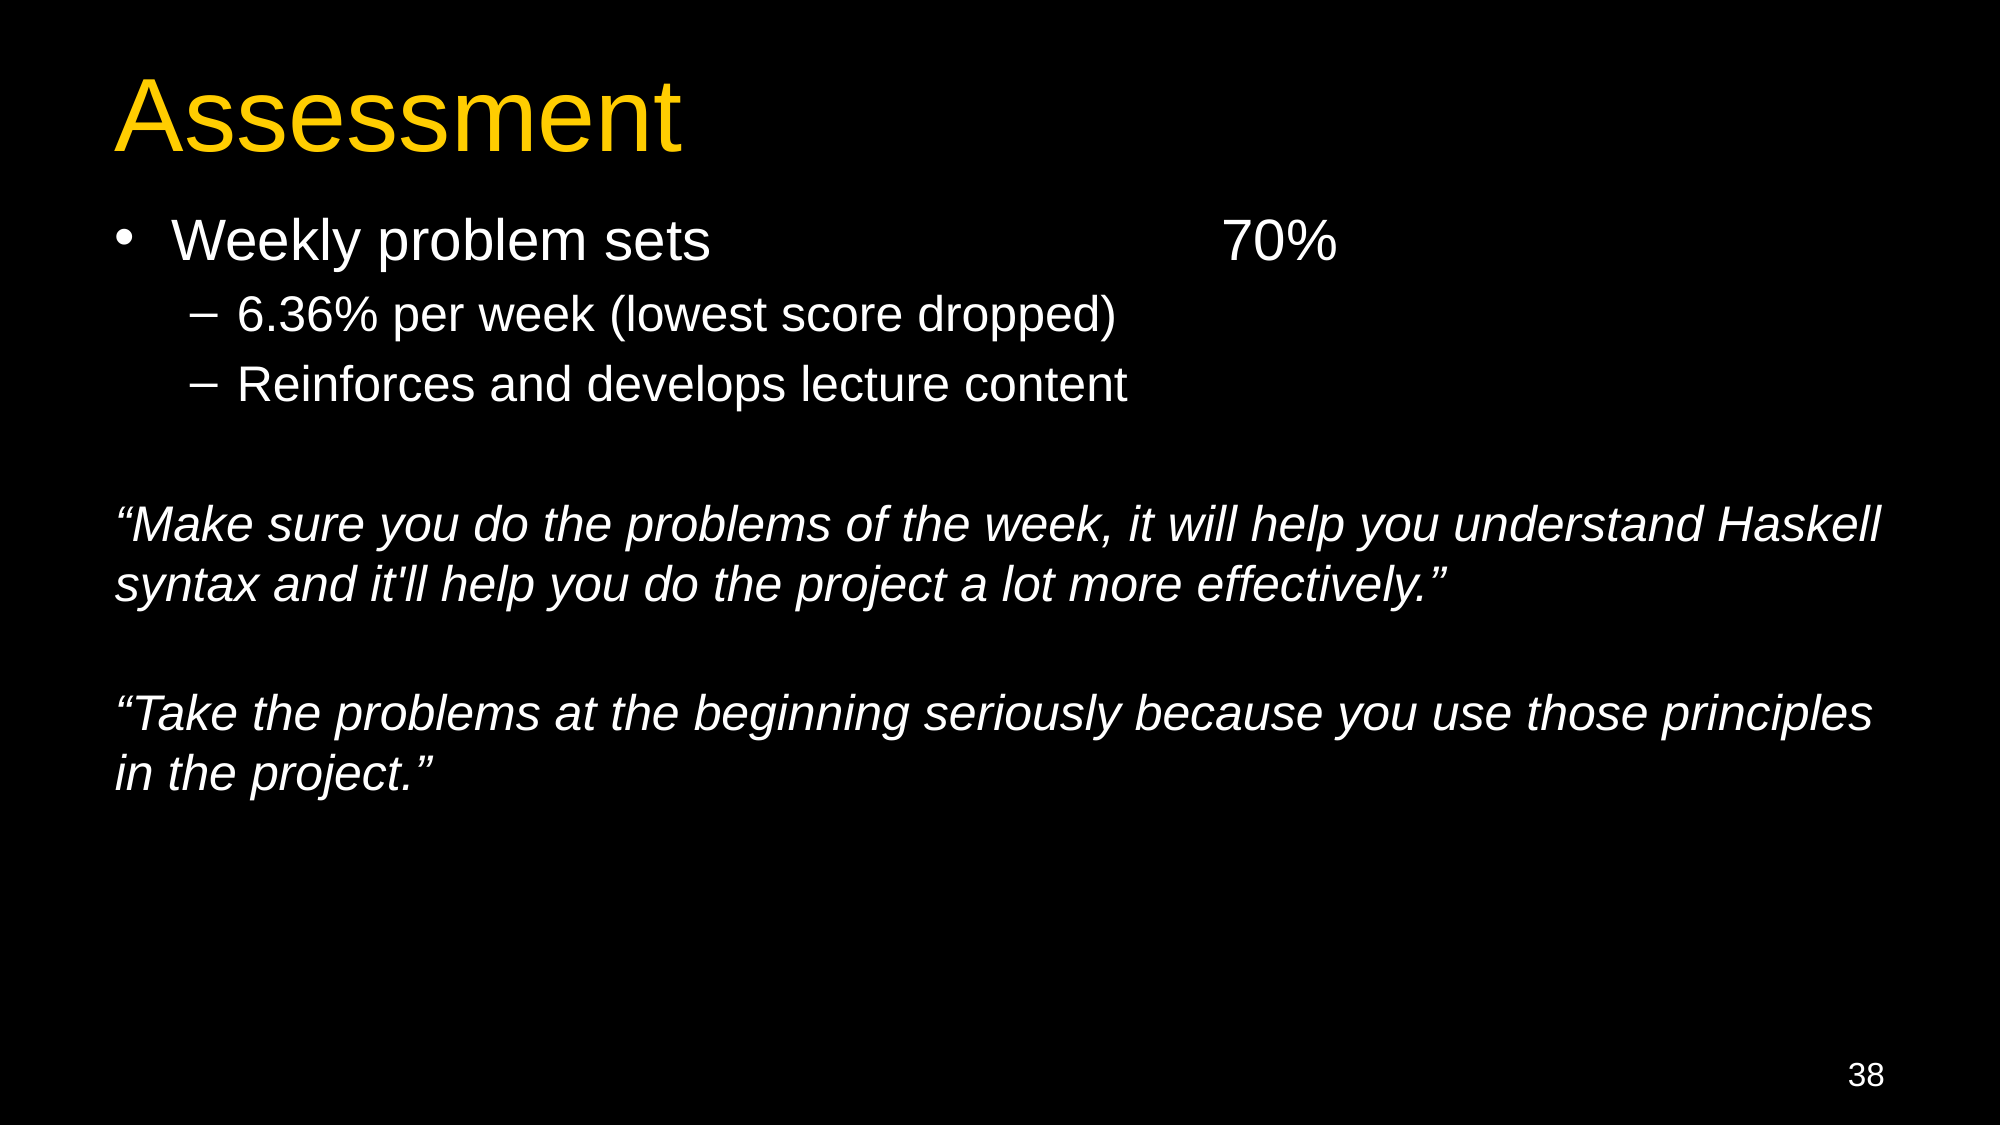

# Assessment
Weekly problem sets				70%
6.36% per week (lowest score dropped)
Reinforces and develops lecture content

“Make sure you do the problems of the week, it will help you understand Haskell syntax and it'll help you do the project a lot more effectively.”

“Take the problems at the beginning seriously because you use those principles in the project.”
38